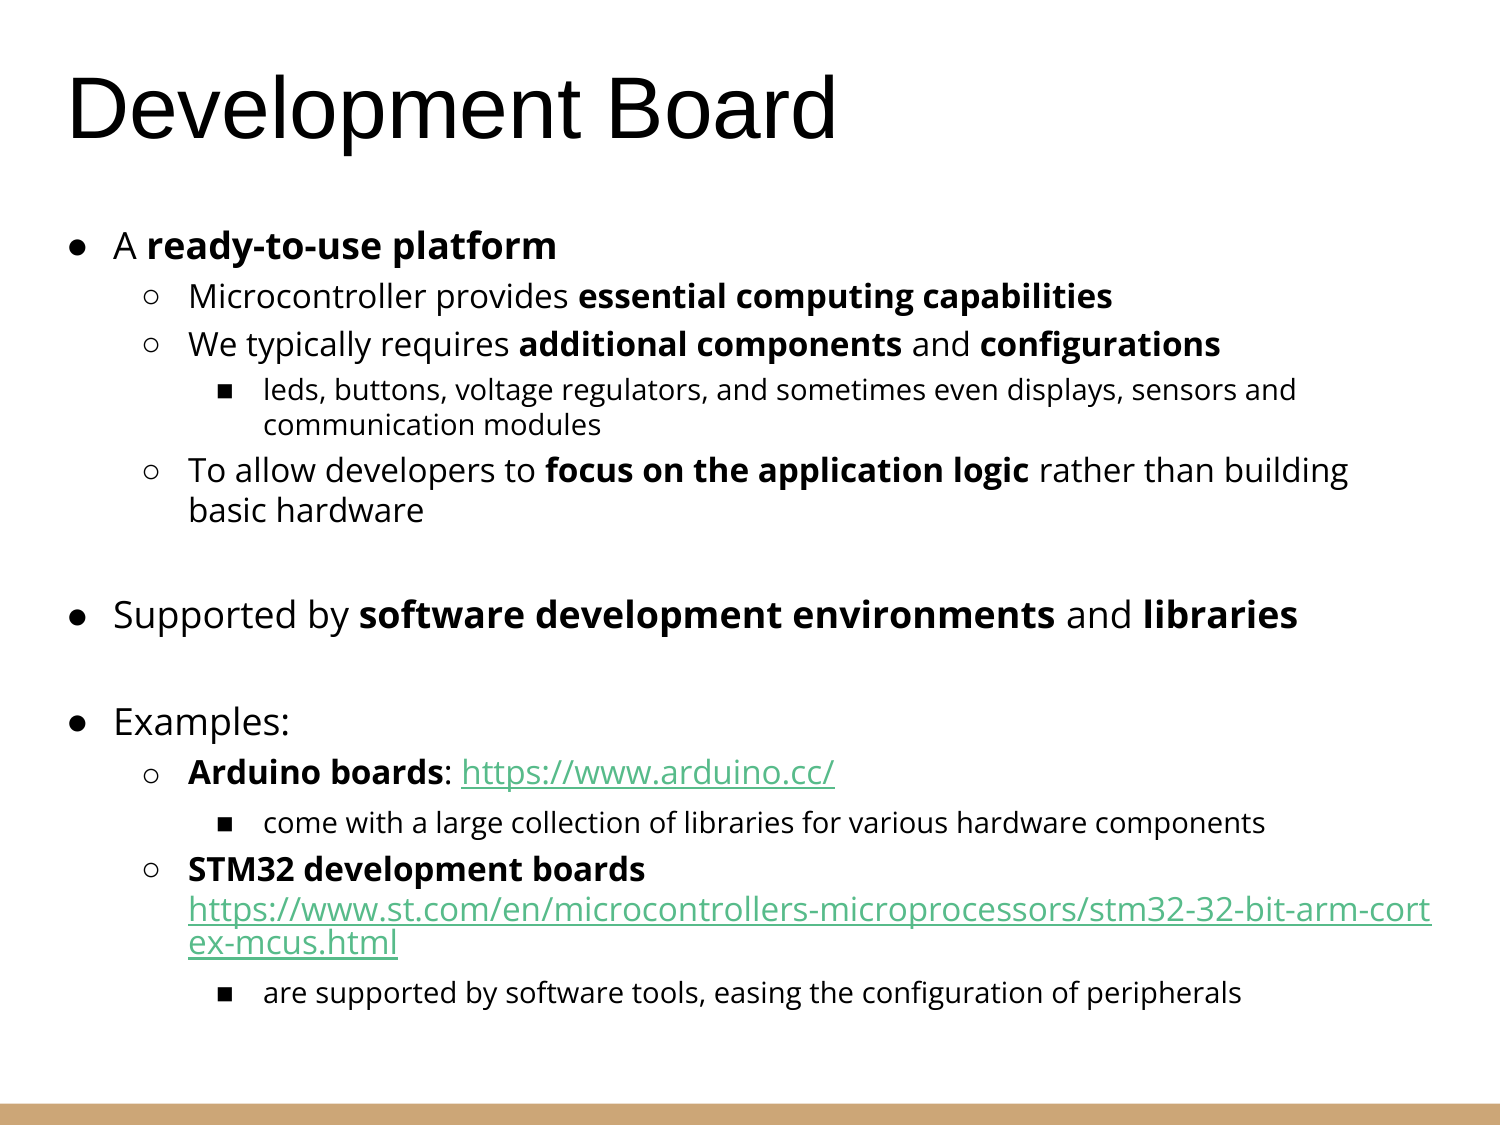

# Development Board
A ready-to-use platform
Microcontroller provides essential computing capabilities
We typically requires additional components and configurations
leds, buttons, voltage regulators, and sometimes even displays, sensors and communication modules
To allow developers to focus on the application logic rather than building basic hardware

Supported by software development environments and libraries

Examples:
Arduino boards: https://www.arduino.cc/
come with a large collection of libraries for various hardware components
STM32 development boards https://www.st.com/en/microcontrollers-microprocessors/stm32-32-bit-arm-cortex-mcus.html
are supported by software tools, easing the configuration of peripherals